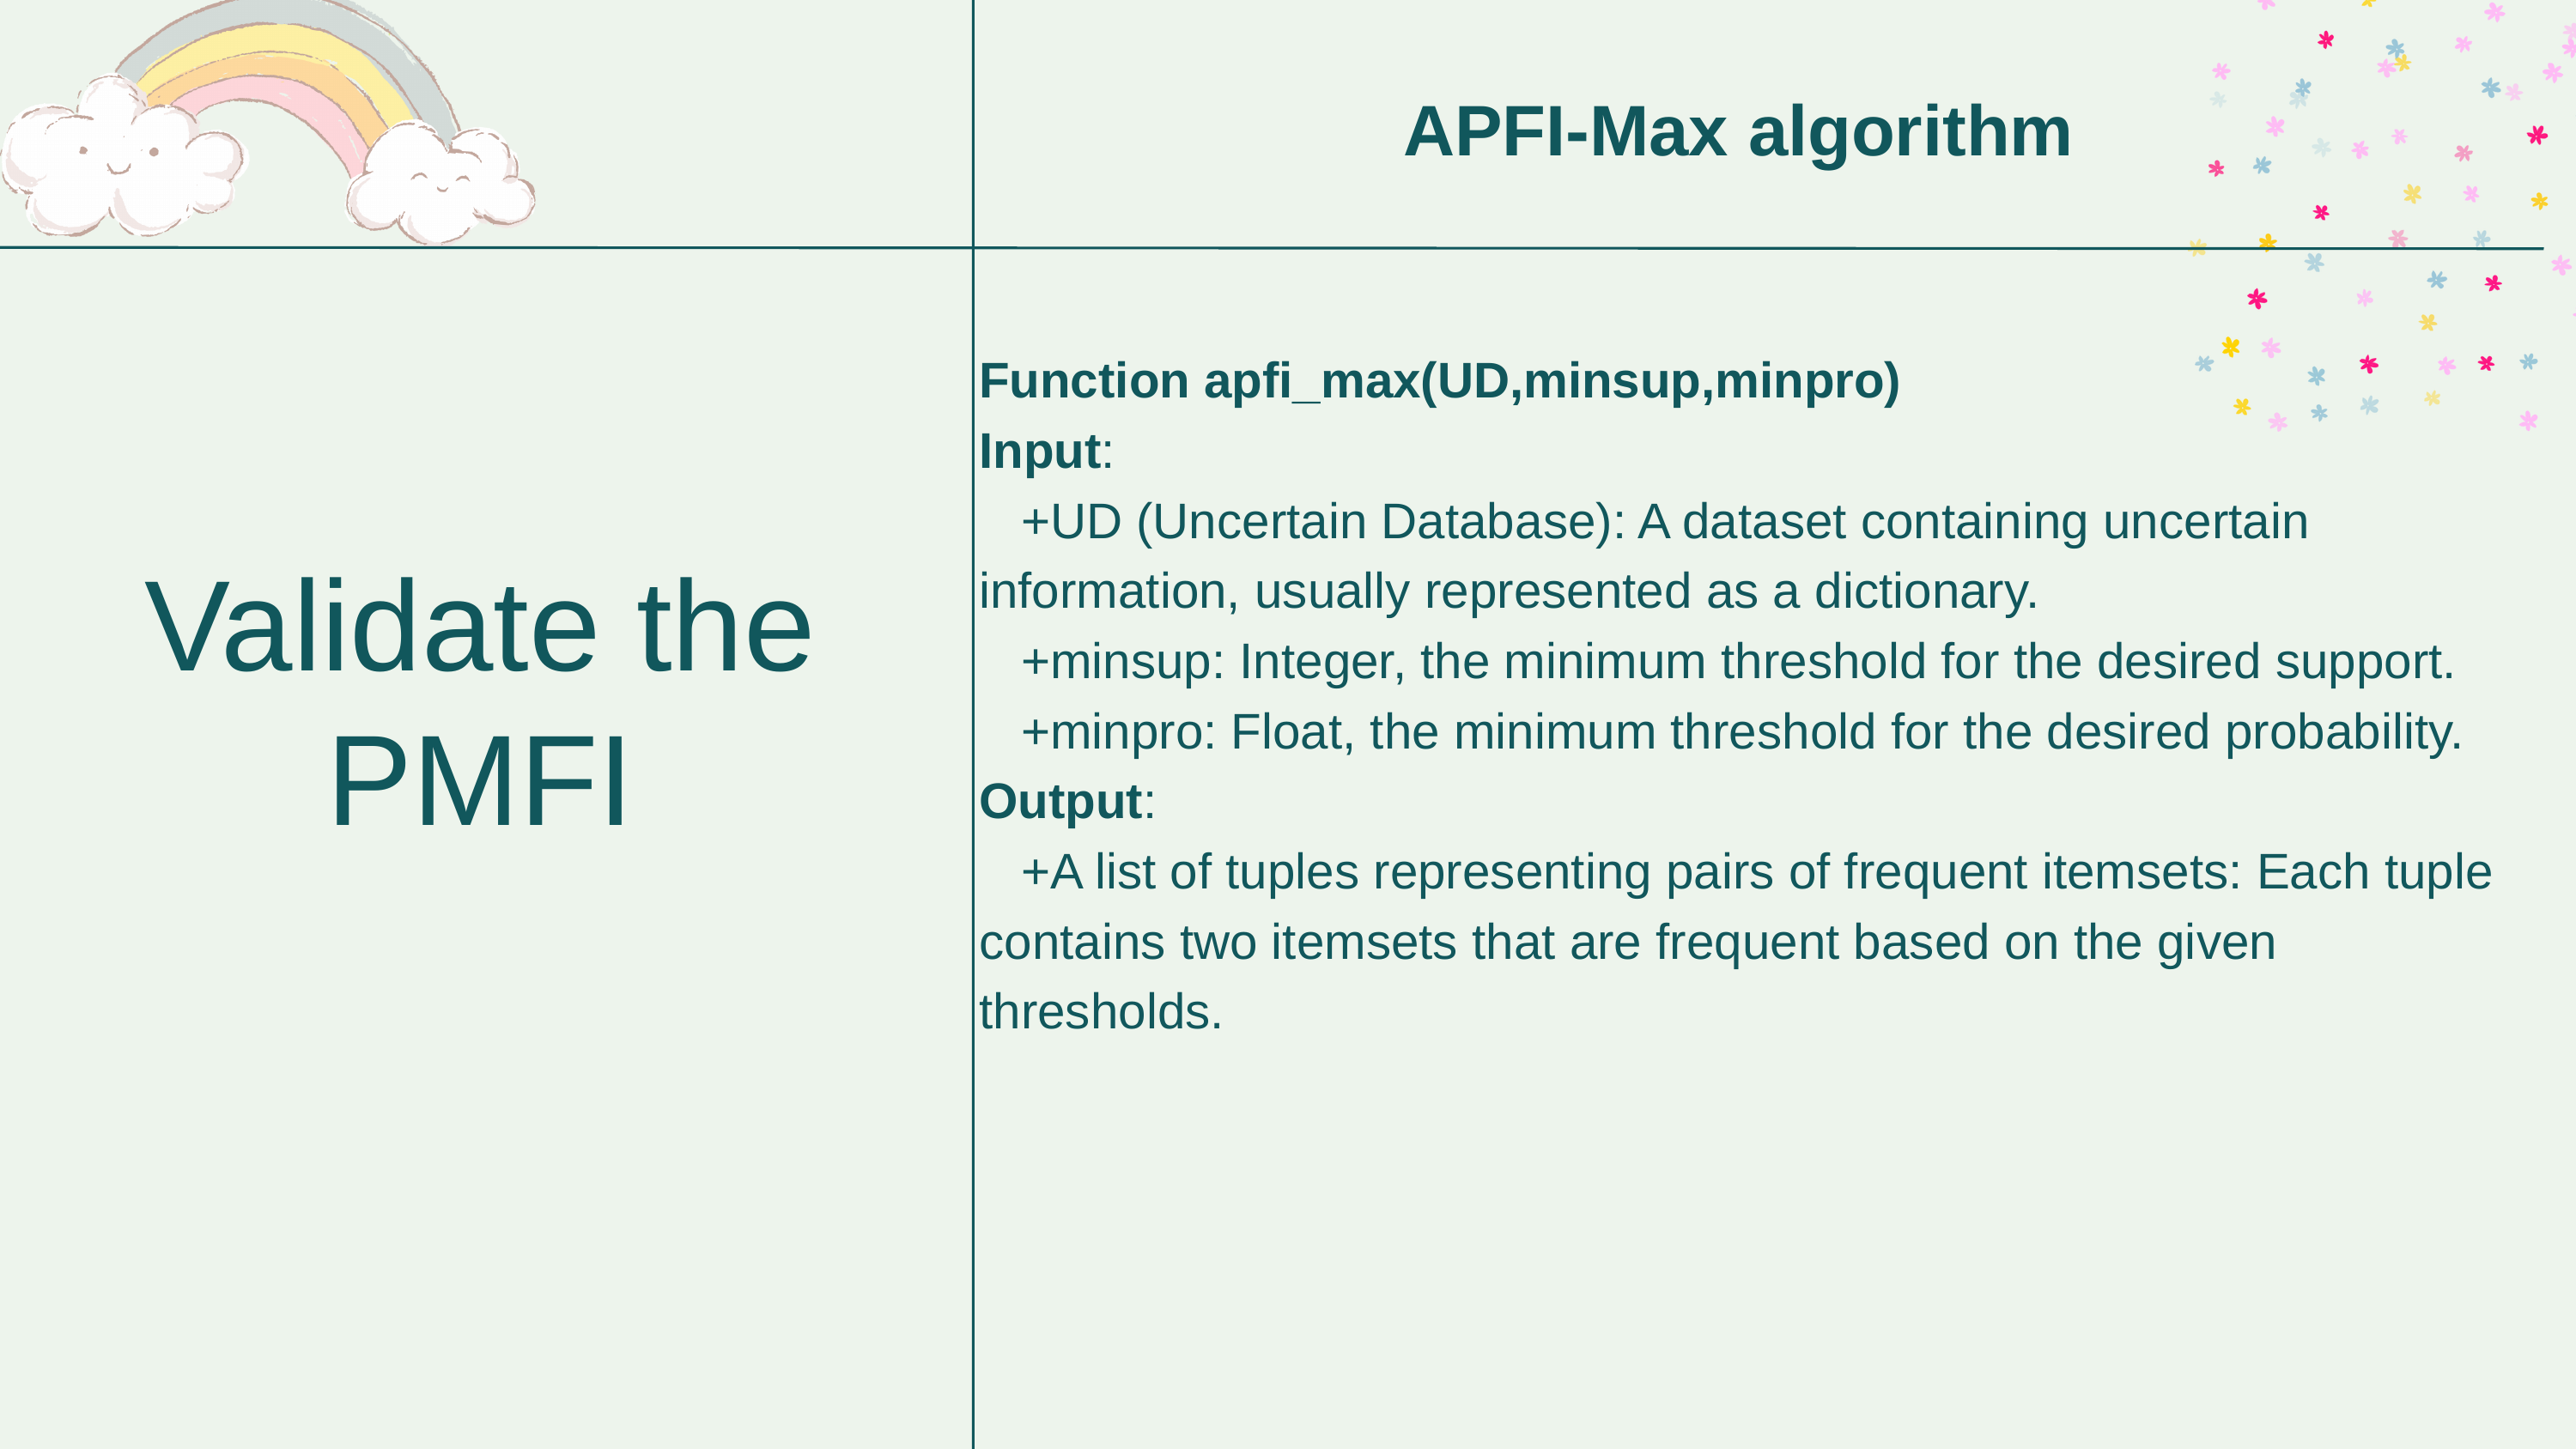

APFI-Max algorithm

Function apfi_max(UD,minsup,minpro)
Input:
   +UD (Uncertain Database): A dataset containing uncertain information, usually represented as a dictionary.
   +minsup: Integer, the minimum threshold for the desired support.
   +minpro: Float, the minimum threshold for the desired probability.
Output:
   +A list of tuples representing pairs of frequent itemsets: Each tuple contains two itemsets that are frequent based on the given thresholds.
Validate the PMFI